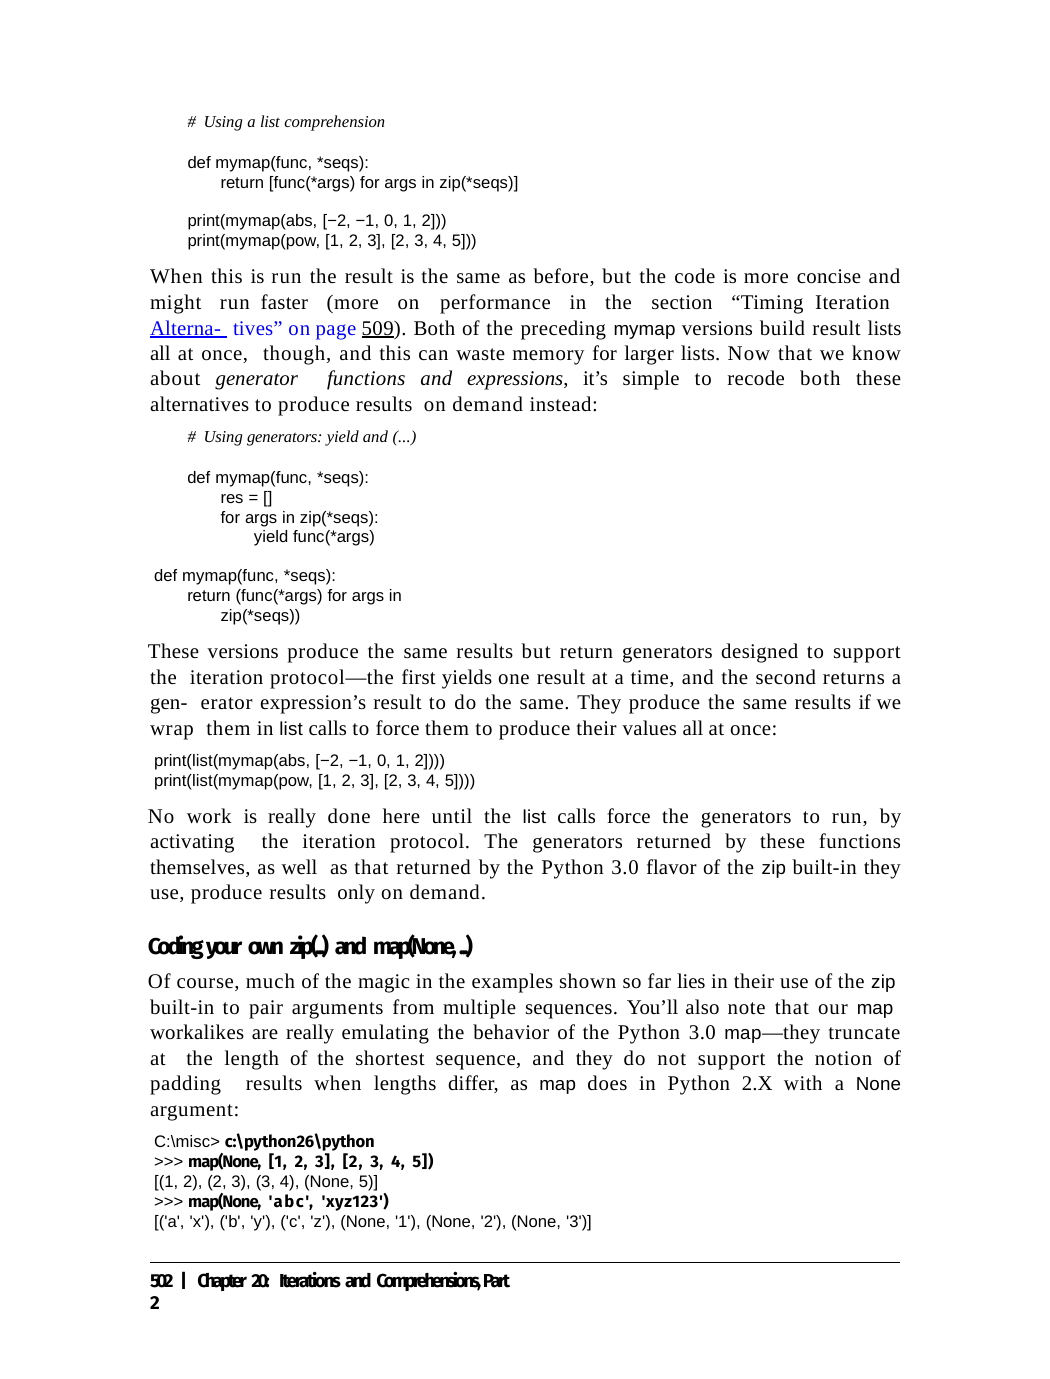

# Using a list comprehension

def mymap(func, *seqs):
return [func(*args) for args in zip(*seqs)]

print(mymap(abs, [−2, −1, 0, 1, 2]))
print(mymap(pow, [1, 2, 3], [2, 3, 4, 5]))
When this is run the result is the same as before, but the code is more concise and might  run faster  (more  on  performance  in  the  section  “Timing  Iteration  Alterna-  tives” on page 509). Both of the preceding mymap versions build result lists all at once,  though, and this can waste memory for larger lists. Now that we know about generator  functions and expressions, it’s simple to recode both these alternatives to produce results  on demand instead:
# Using generators: yield and (...)

def mymap(func, *seqs):  res = []
for args in zip(*seqs):  yield func(*args)

def mymap(func, *seqs):
return (func(*args) for args in zip(*seqs))
These versions produce the same results but return generators designed to support the  iteration protocol—the first yields one result at a time, and the second returns a gen-  erator expression’s result to do the same. They produce the same results if we wrap  them in list calls to force them to produce their values all at once:
print(list(mymap(abs, [−2, −1, 0, 1, 2])))
print(list(mymap(pow, [1, 2, 3], [2, 3, 4, 5])))
No work is really done here until the list calls force the generators to run, by activating  the iteration protocol. The generators returned by these functions themselves, as well  as that returned by the Python 3.0 flavor of the zip built-in they use, produce results  only on demand.

Coding your own zip(...) and map(None, ...)
Of course, much of the magic in the examples shown so far lies in their use of the zip  built-in to pair arguments from multiple sequences. You’ll also note that our map  workalikes are really emulating the behavior of the Python 3.0 map—they truncate at  the length of the shortest sequence, and they do not support the notion of padding  results when lengths differ, as map does in Python 2.X with a None argument:
C:\misc> c:\python26\python
>>> map(None, [1, 2, 3], [2, 3, 4, 5])
[(1, 2), (2, 3), (3, 4), (None, 5)]
>>> map(None, 'abc', 'xyz123')
[('a', 'x'), ('b', 'y'), ('c', 'z'), (None, '1'), (None, '2'), (None, '3')]

502  |  Chapter 20:  Iterations and Comprehensions, Part 2